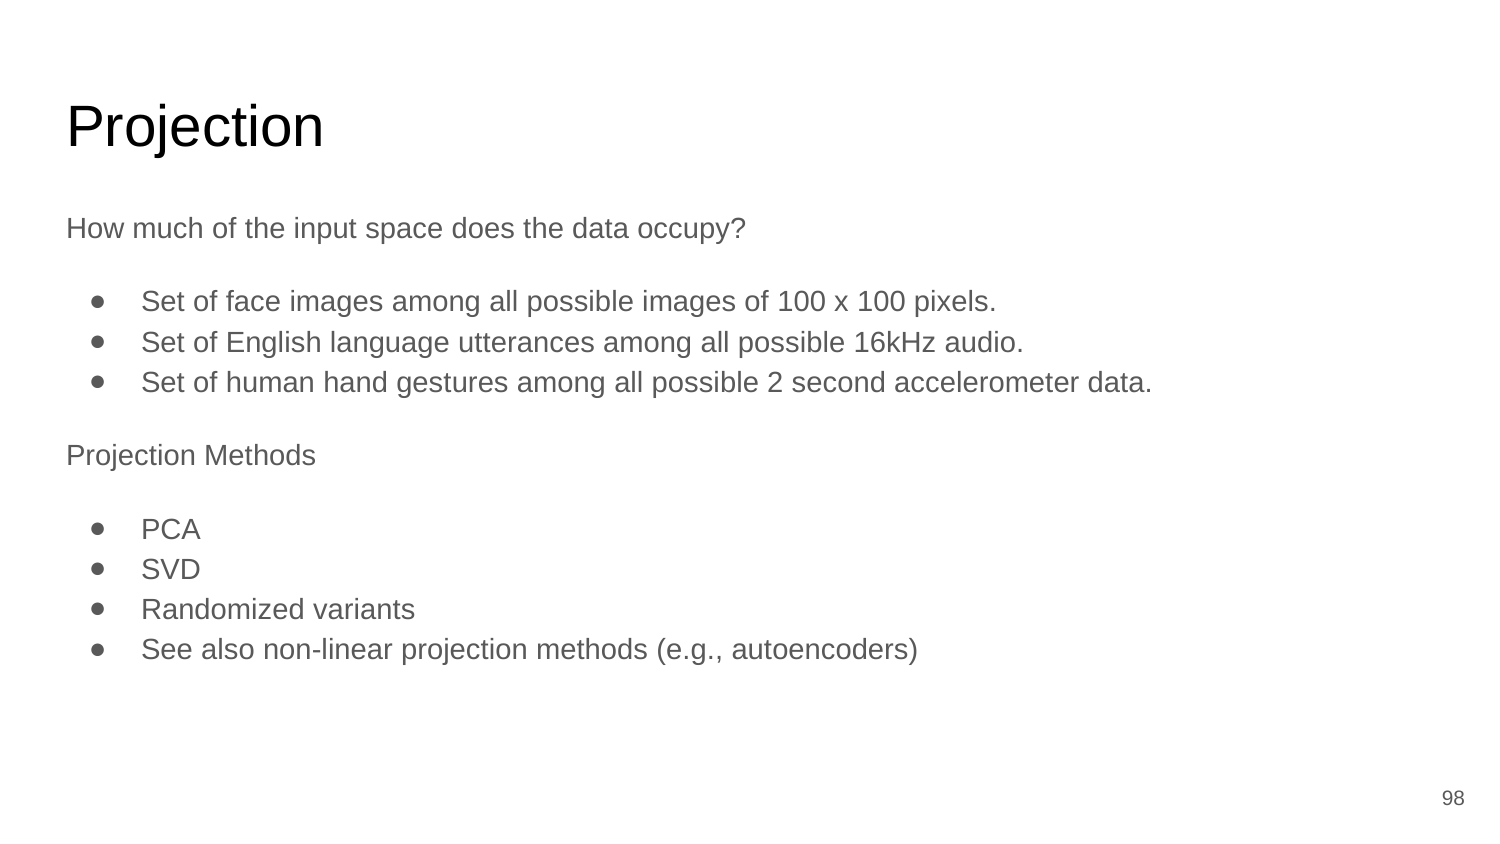

# Projection
How much of the input space does the data occupy?
Set of face images among all possible images of 100 x 100 pixels.
Set of English language utterances among all possible 16kHz audio.
Set of human hand gestures among all possible 2 second accelerometer data.
Projection Methods
PCA
SVD
Randomized variants
See also non-linear projection methods (e.g., autoencoders)

98